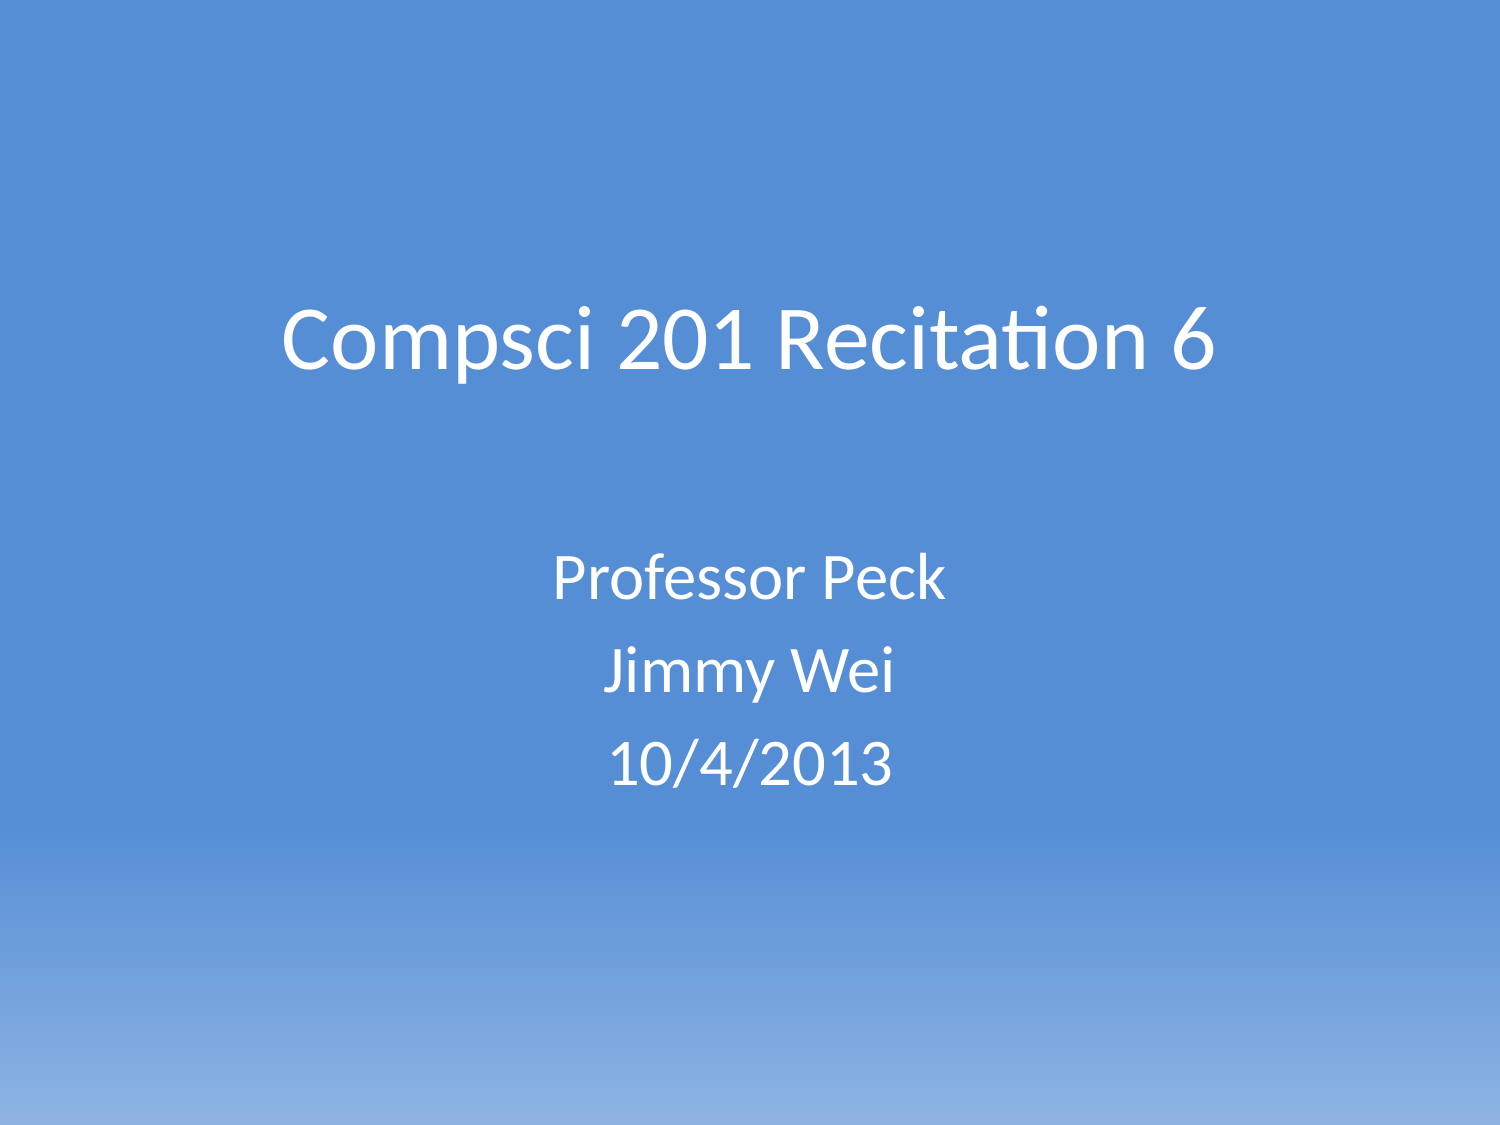

# Compsci 201 Recitation 6
Professor Peck
Jimmy Wei
10/4/2013